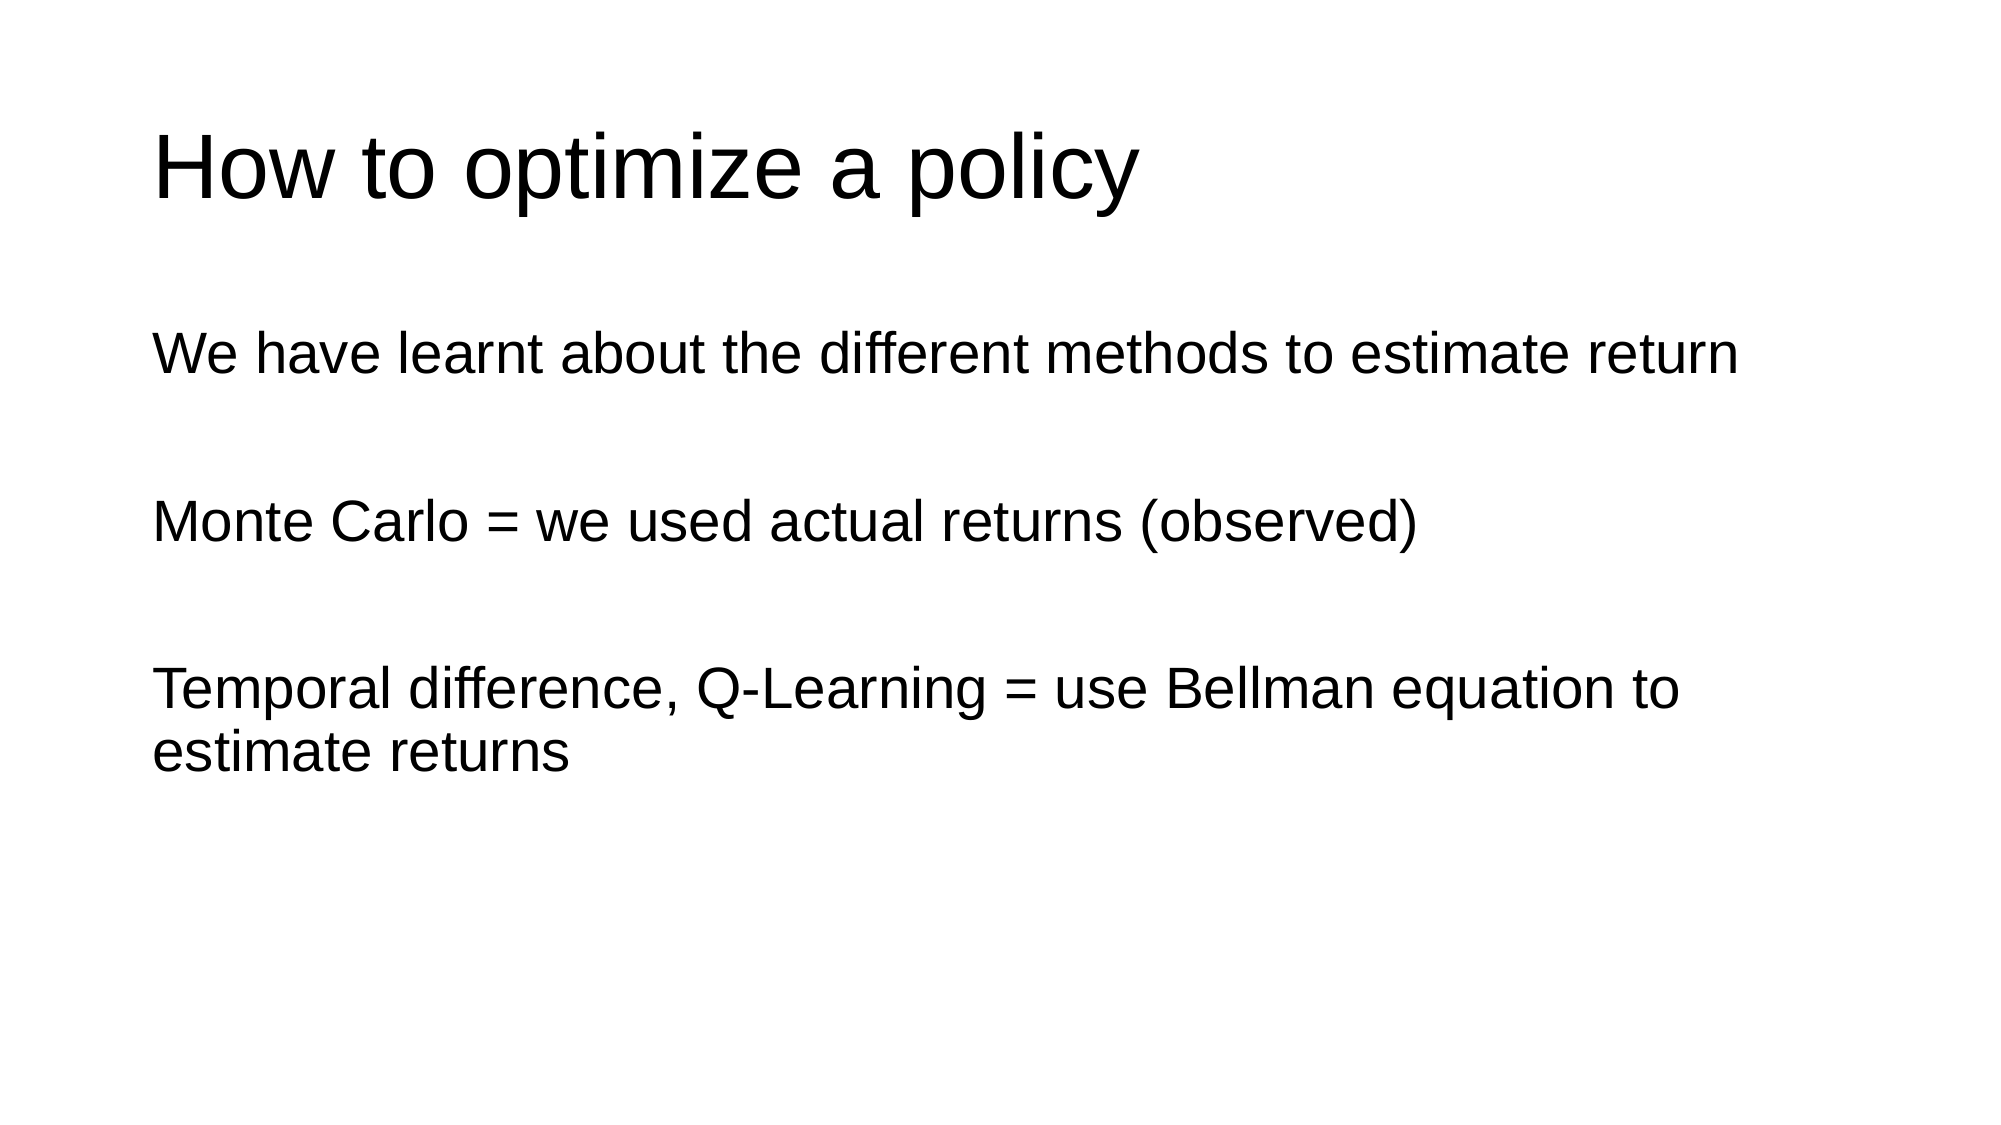

# How to optimize a policy
We have learnt about the different methods to estimate return

Monte Carlo = we used actual returns (observed)

Temporal difference, Q-Learning = use Bellman equation to estimate returns